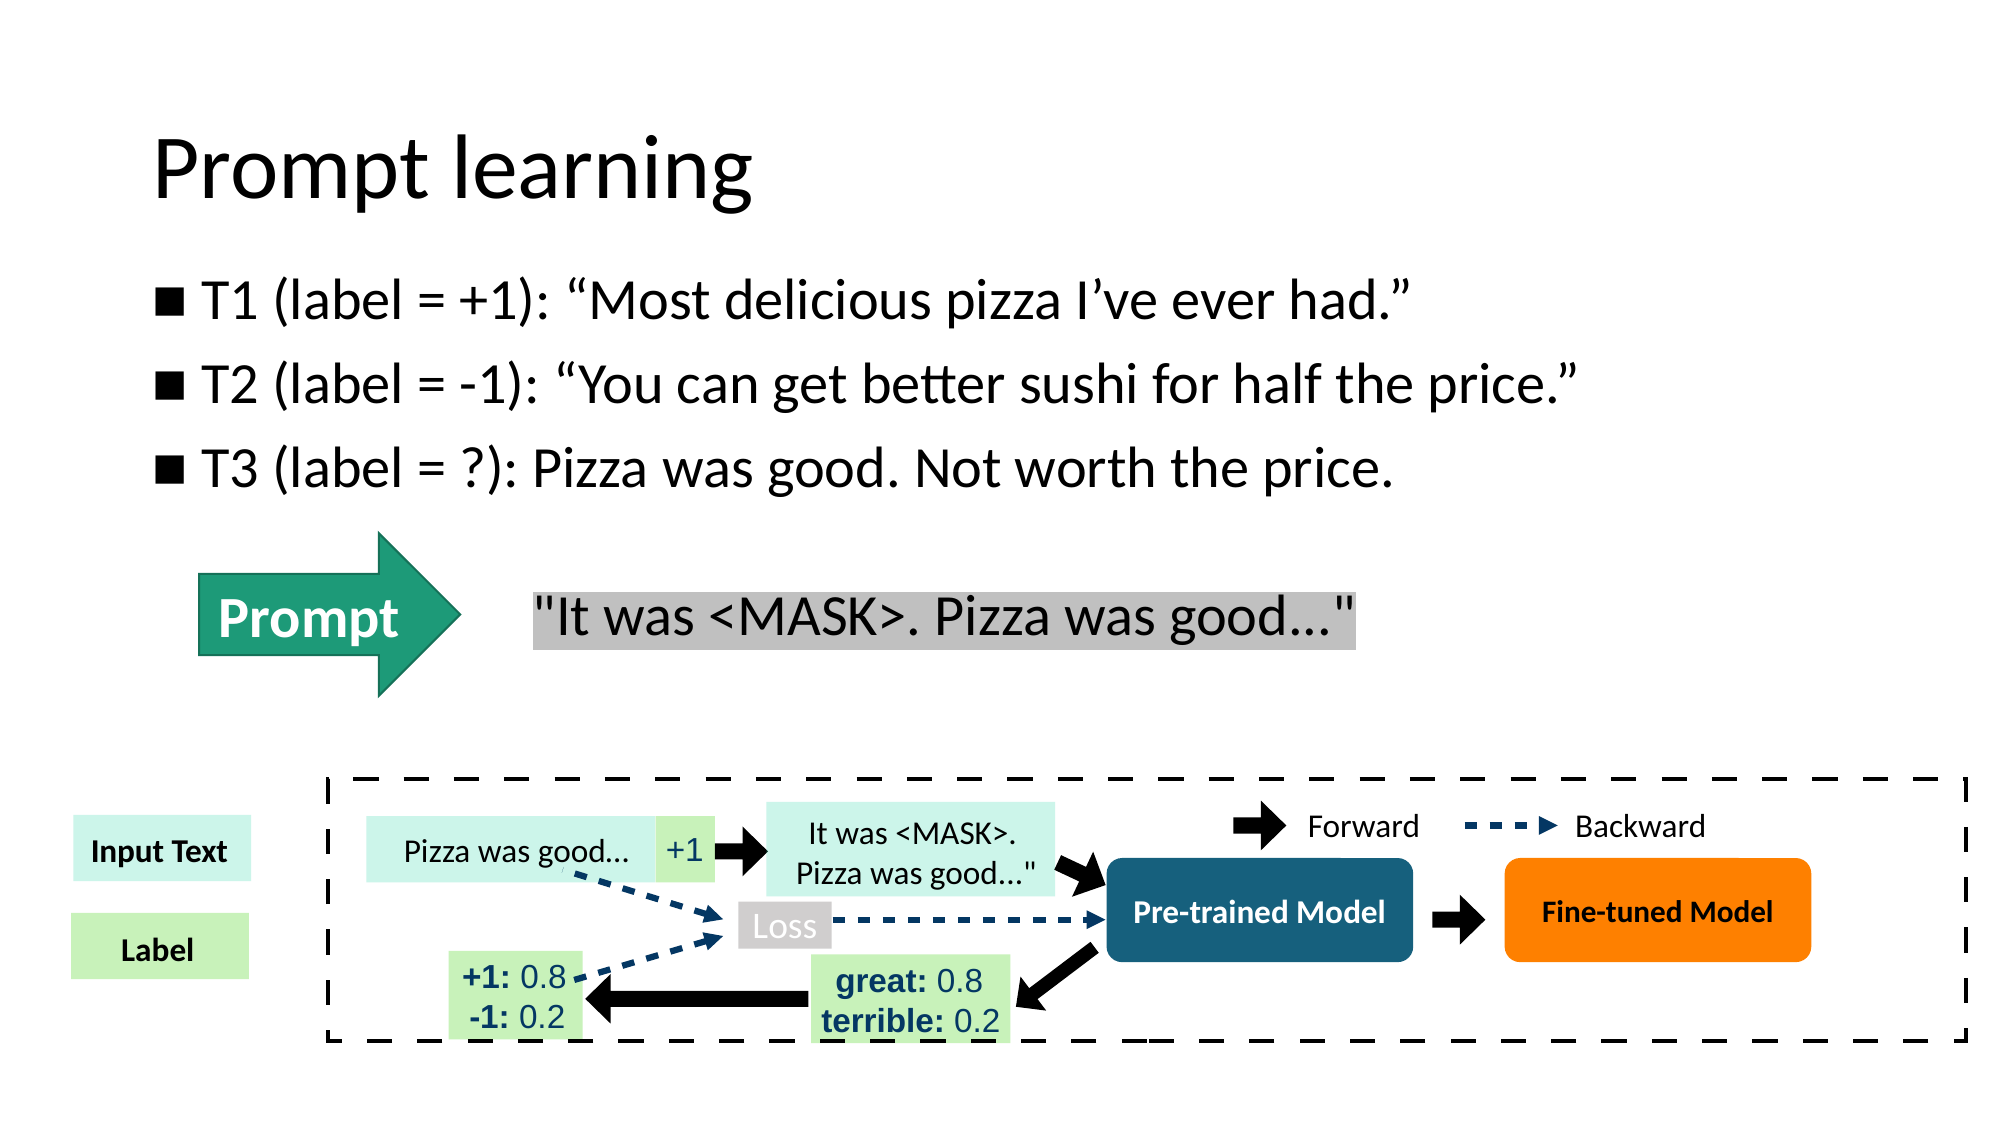

# Prompt learning
■ T1 (label = +1): “Most delicious pizza I’ve ever had.”
■ T2 (label = -1): “You can get better sushi for half the price.”
■ T3 (label = ?): Pizza was good. Not worth the price.

Prompt
"It was <MASK>. Pizza was good..."

Forward
Backward

It was <MASK>.
Pizza was good..."

+1
Input Text
Pizza was good…

Pre-trained Model
Fine-tuned Model
Loss

Label

+1: 0.8
-1: 0.2

great: 0.8

terrible: 0.2